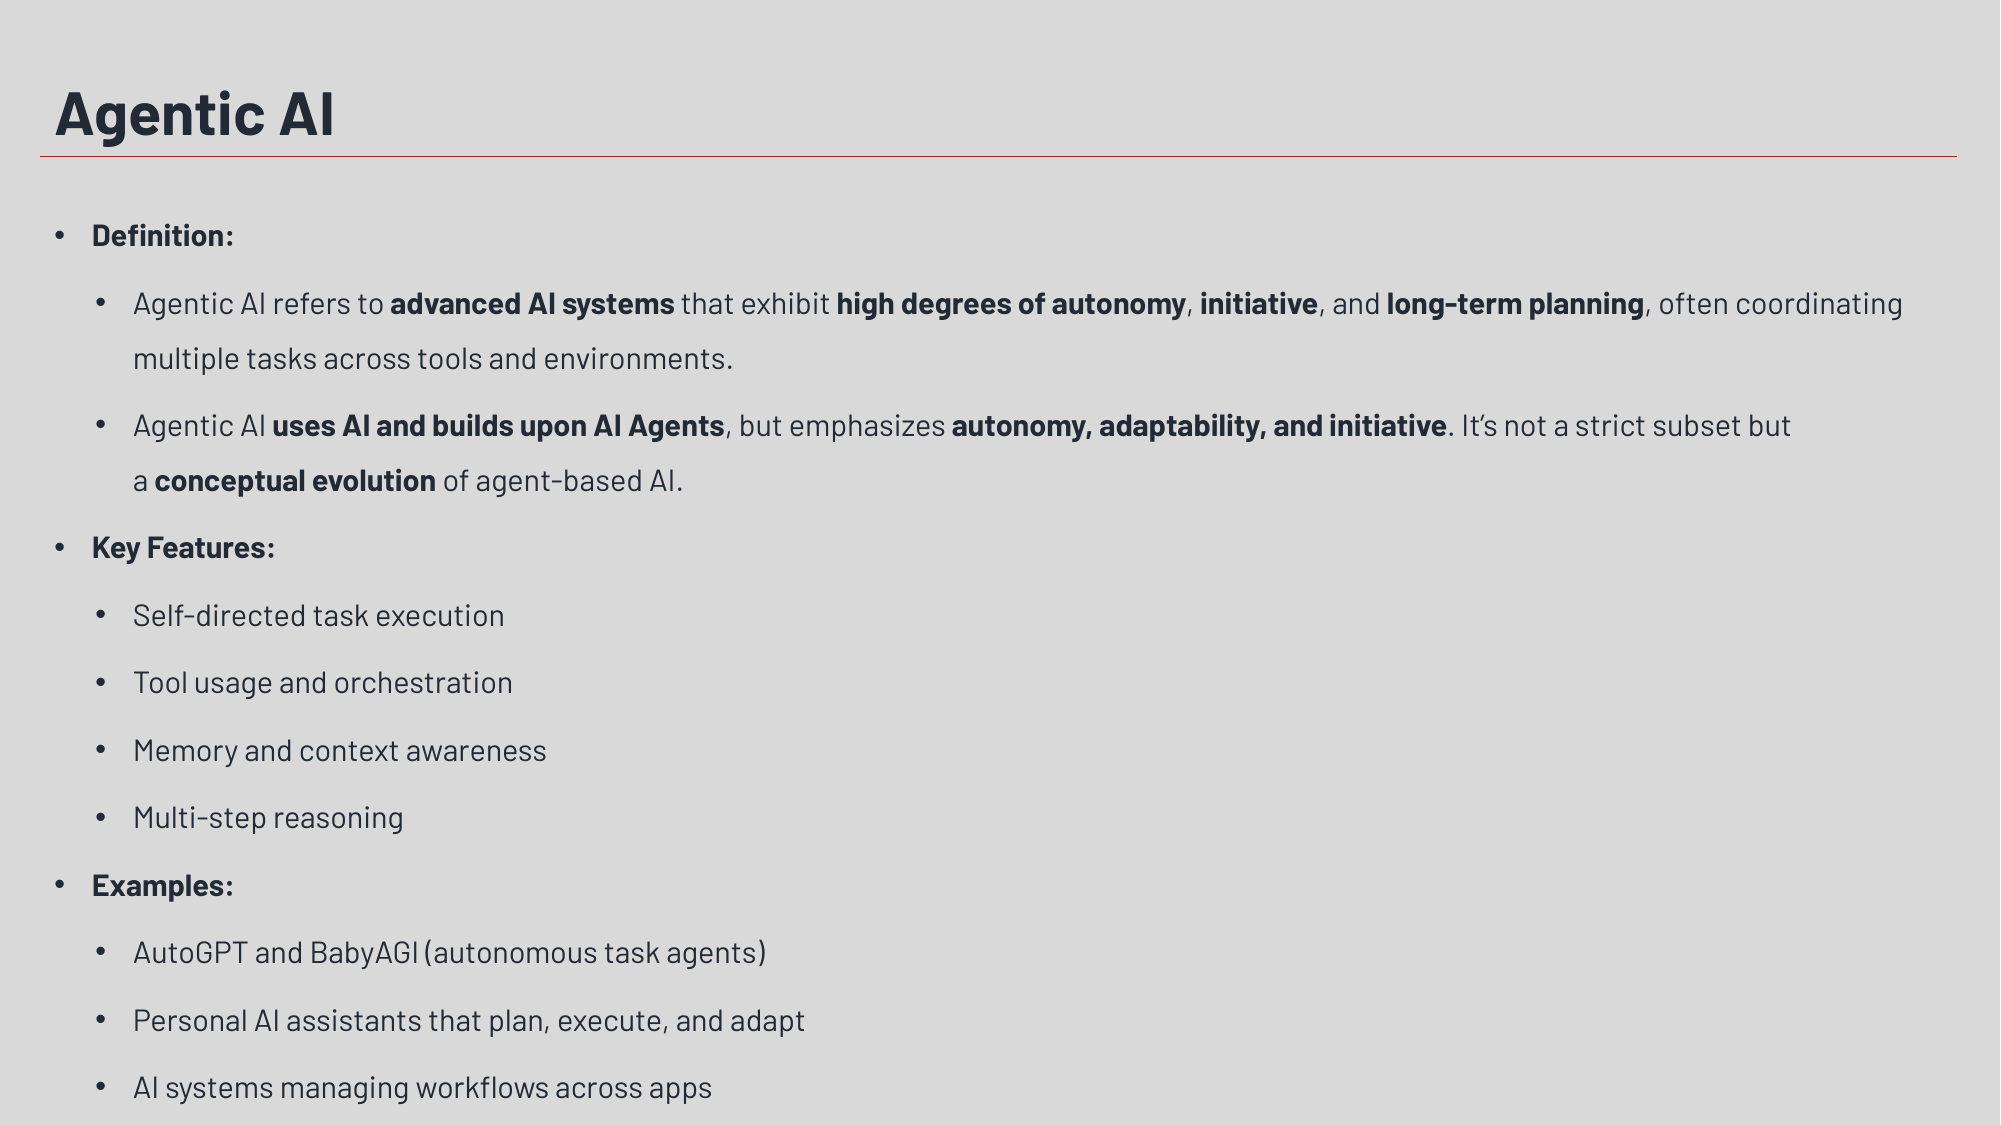

Agentic AI
Definition:
Agentic AI refers to advanced AI systems that exhibit high degrees of autonomy, initiative, and long-term planning, often coordinating multiple tasks across tools and environments.
Agentic AI uses AI and builds upon AI Agents, but emphasizes autonomy, adaptability, and initiative. It’s not a strict subset but a conceptual evolution of agent-based AI.
Key Features:
Self-directed task execution
Tool usage and orchestration
Memory and context awareness
Multi-step reasoning
Examples:
AutoGPT and BabyAGI (autonomous task agents)
Personal AI assistants that plan, execute, and adapt
AI systems managing workflows across apps